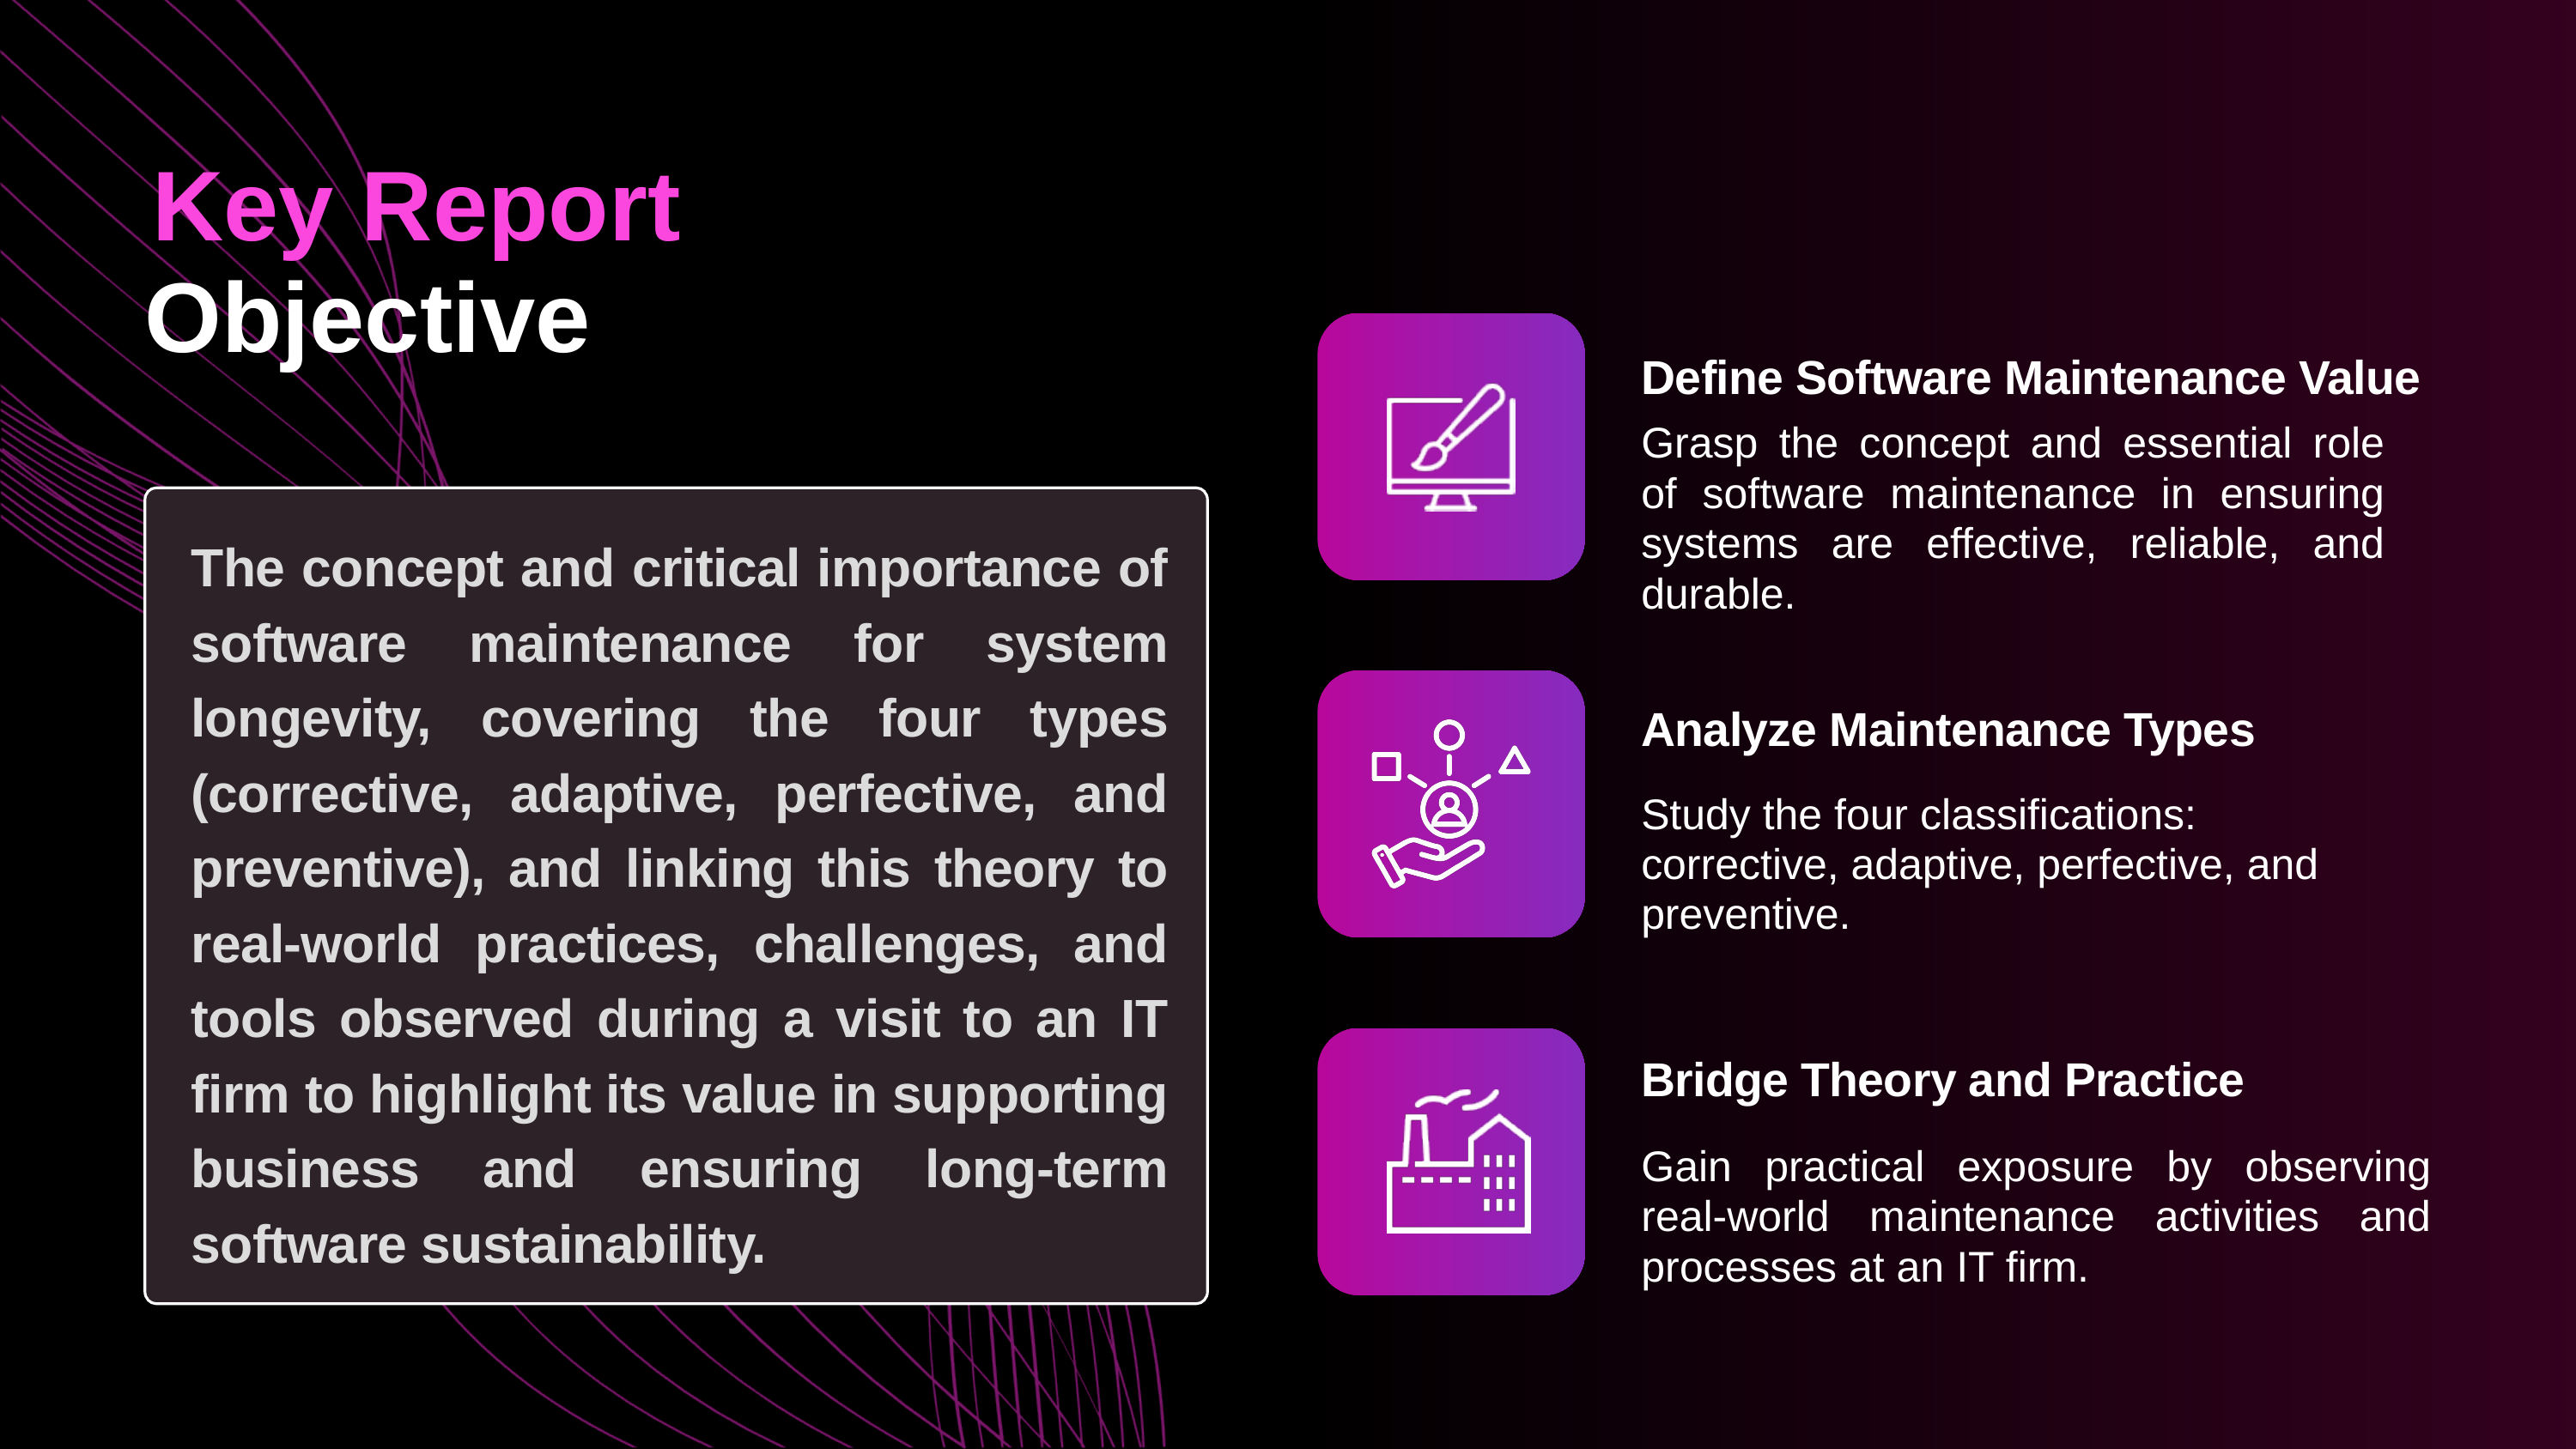

Key Report
Objective

Define Software Maintenance Value

Grasp the concept and essential role of software maintenance in ensuring systems are effective, reliable, and durable.

The concept and critical importance of software maintenance for system longevity, covering the four types (corrective, adaptive, perfective, and preventive), and linking this theory to real-world practices, challenges, and tools observed during a visit to an IT firm to highlight its value in supporting business and ensuring long-term software sustainability.

Analyze Maintenance Types

Study the four classifications: corrective, adaptive, perfective, and preventive.

Bridge Theory and Practice

Gain practical exposure by observing real-world maintenance activities and processes at an IT firm.